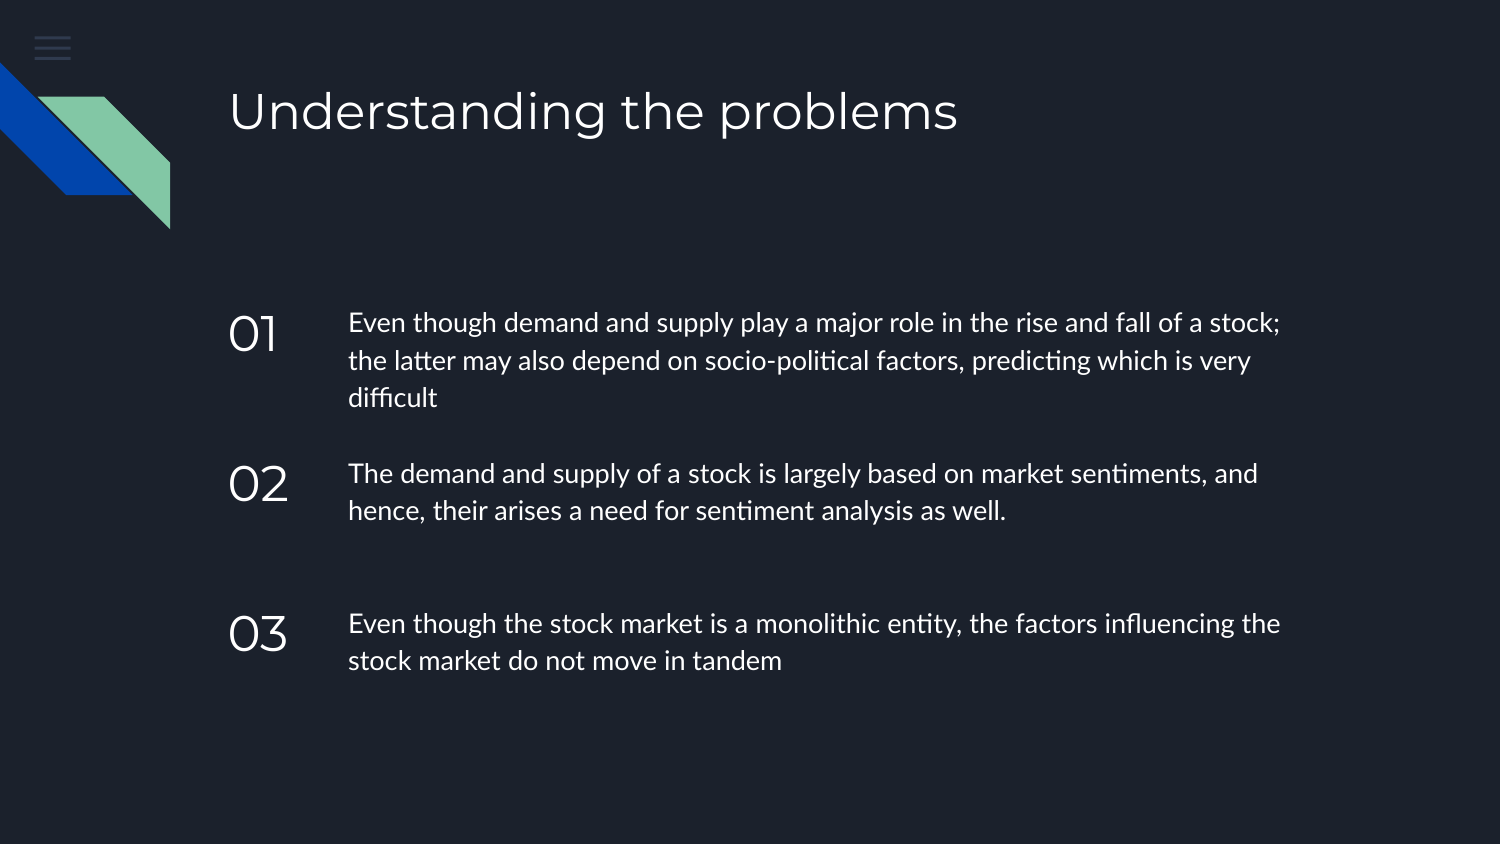

# Understanding the problems
01

Even though demand and supply play a major role in the rise and fall of a stock; the latter may also depend on socio-political factors, predicting which is very difficult
02

The demand and supply of a stock is largely based on market sentiments, and hence, their arises a need for sentiment analysis as well.
03
Even though the stock market is a monolithic entity, the factors influencing the stock market do not move in tandem